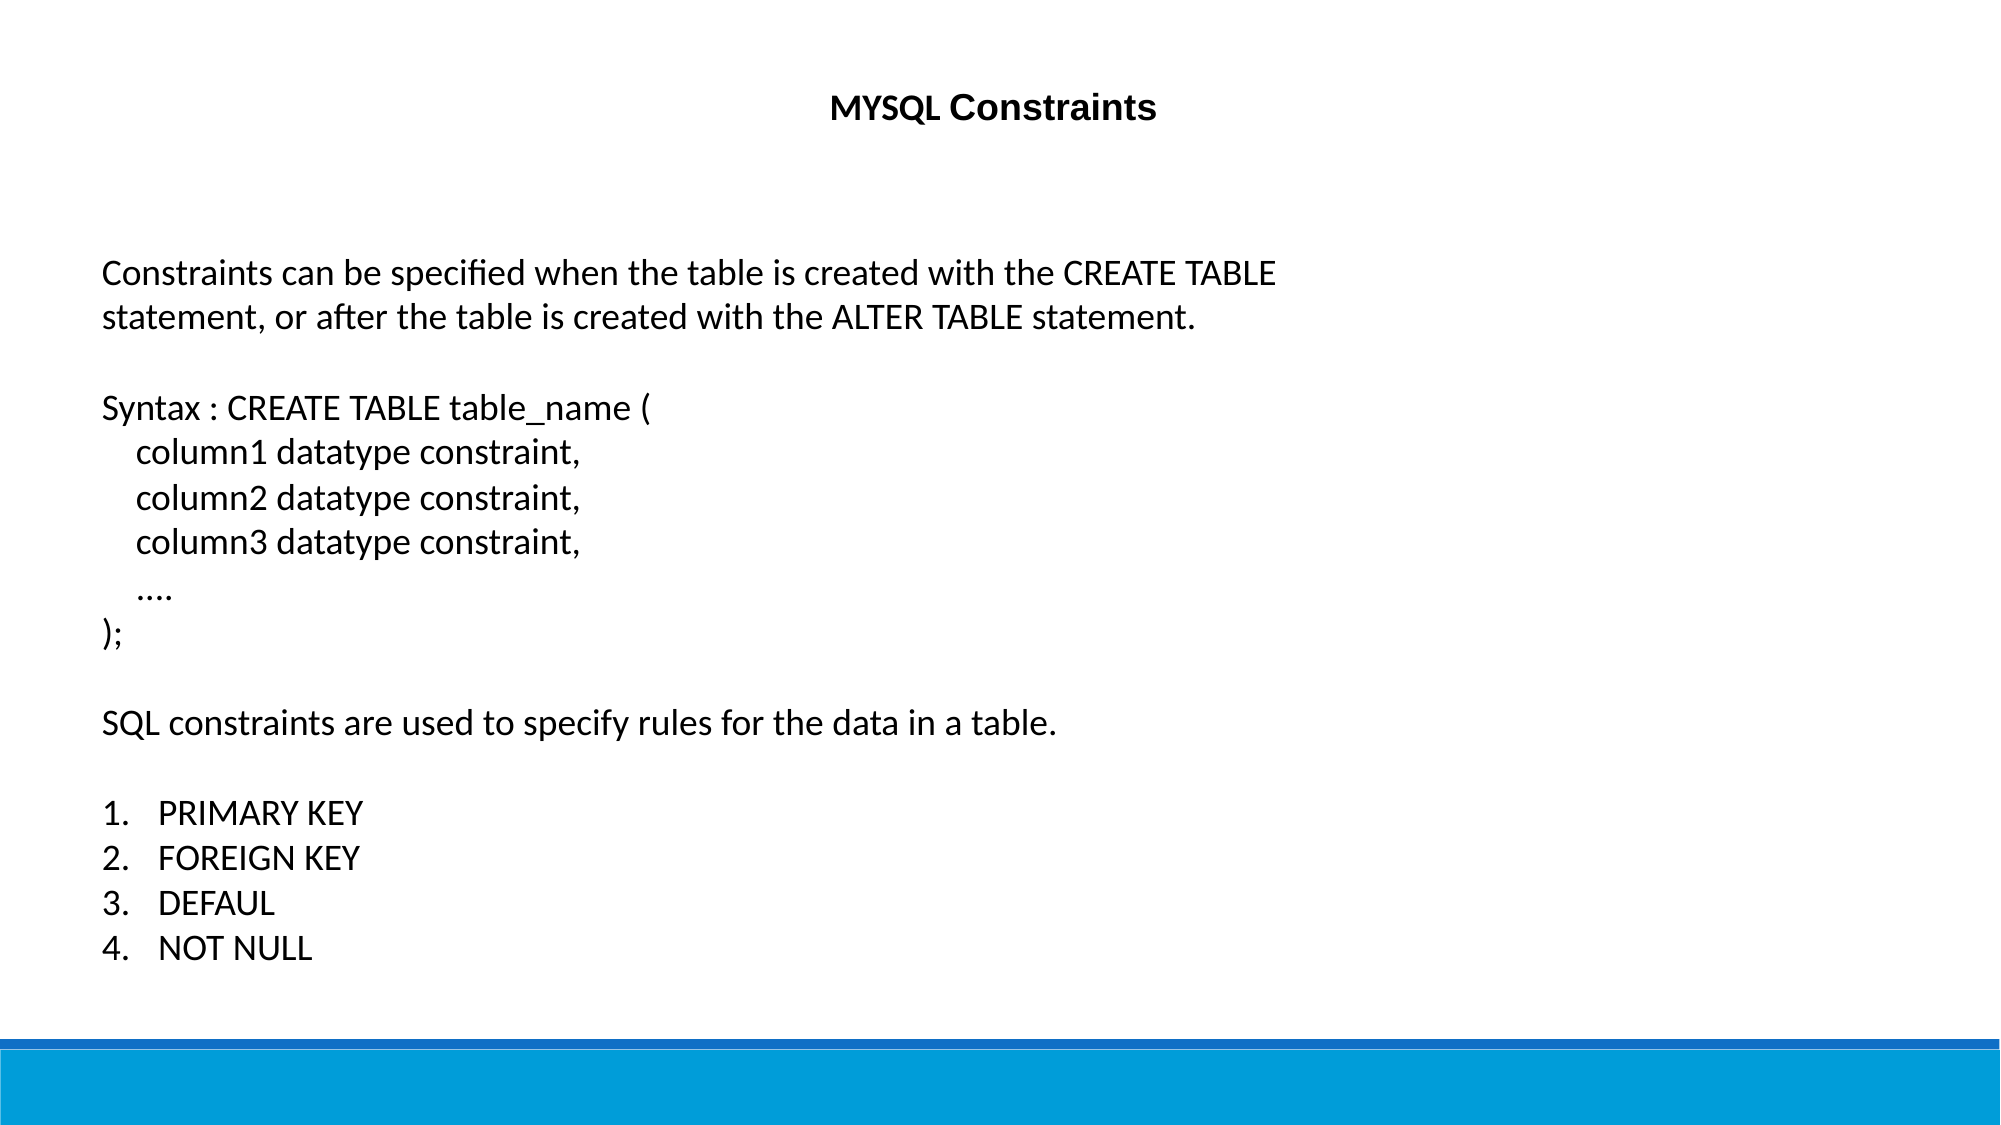

MYSQL Constraints

Constraints can be specified when the table is created with the CREATE TABLE
statement, or after the table is created with the ALTER TABLE statement.

Syntax : CREATE TABLE table_name (
    column1 datatype constraint,
    column2 datatype constraint,
    column3 datatype constraint,
    ....
);

SQL constraints are used to specify rules for the data in a table.

PRIMARY KEY
FOREIGN KEY
DEFAUL
NOT NULL